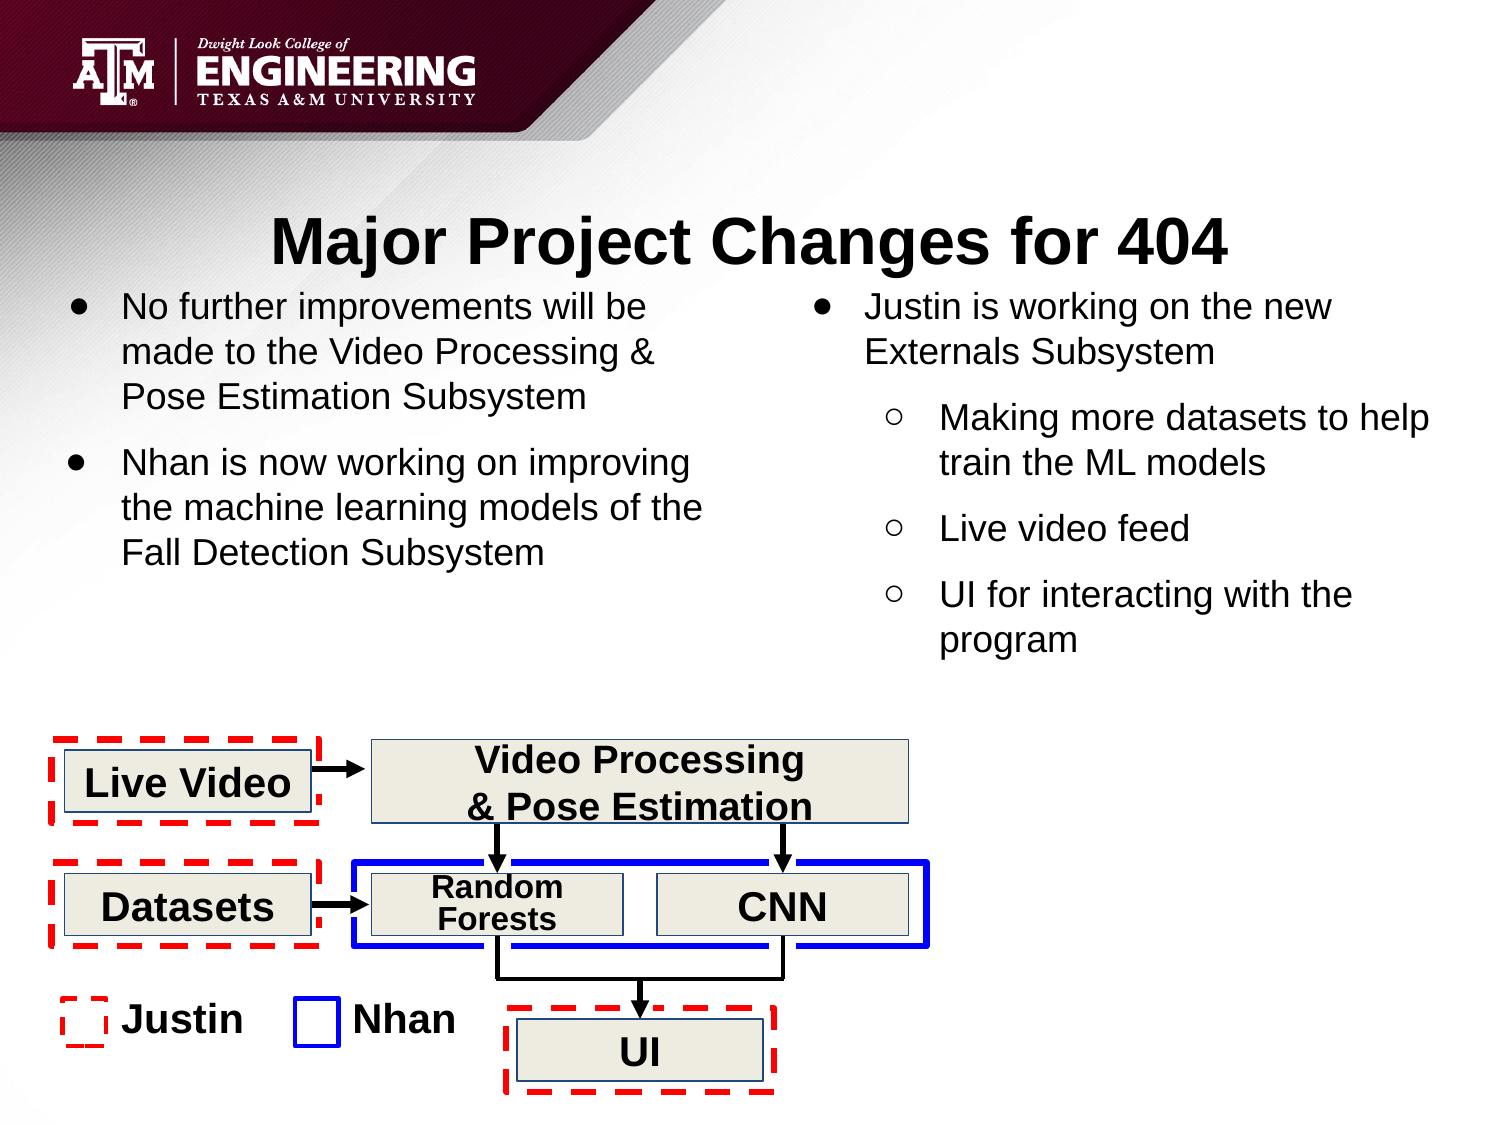

Bullets on changes due to team membership changes  -- describe how subsystem assignments, roles, project will change to accommodate team changes

Bullets on MAJOR changes in project direction due to learning from 403.  If stuff didn’t work out now is the time to redirect
	-- eg custom to COTS, MCU changes, application change, major change in communication technology, …

# Major Project Changes for 404

No further improvements will be made to the Video Processing & Pose Estimation Subsystem
Nhan is now working on improving the machine learning models of the Fall Detection Subsystem
Justin is working on the new Externals Subsystem
Making more datasets to help train the ML models
Live video feed
UI for interacting with the program
Video Processing
& Pose Estimation

Live Video

Datasets
Random Forests
CNN

Justin
Nhan

UI